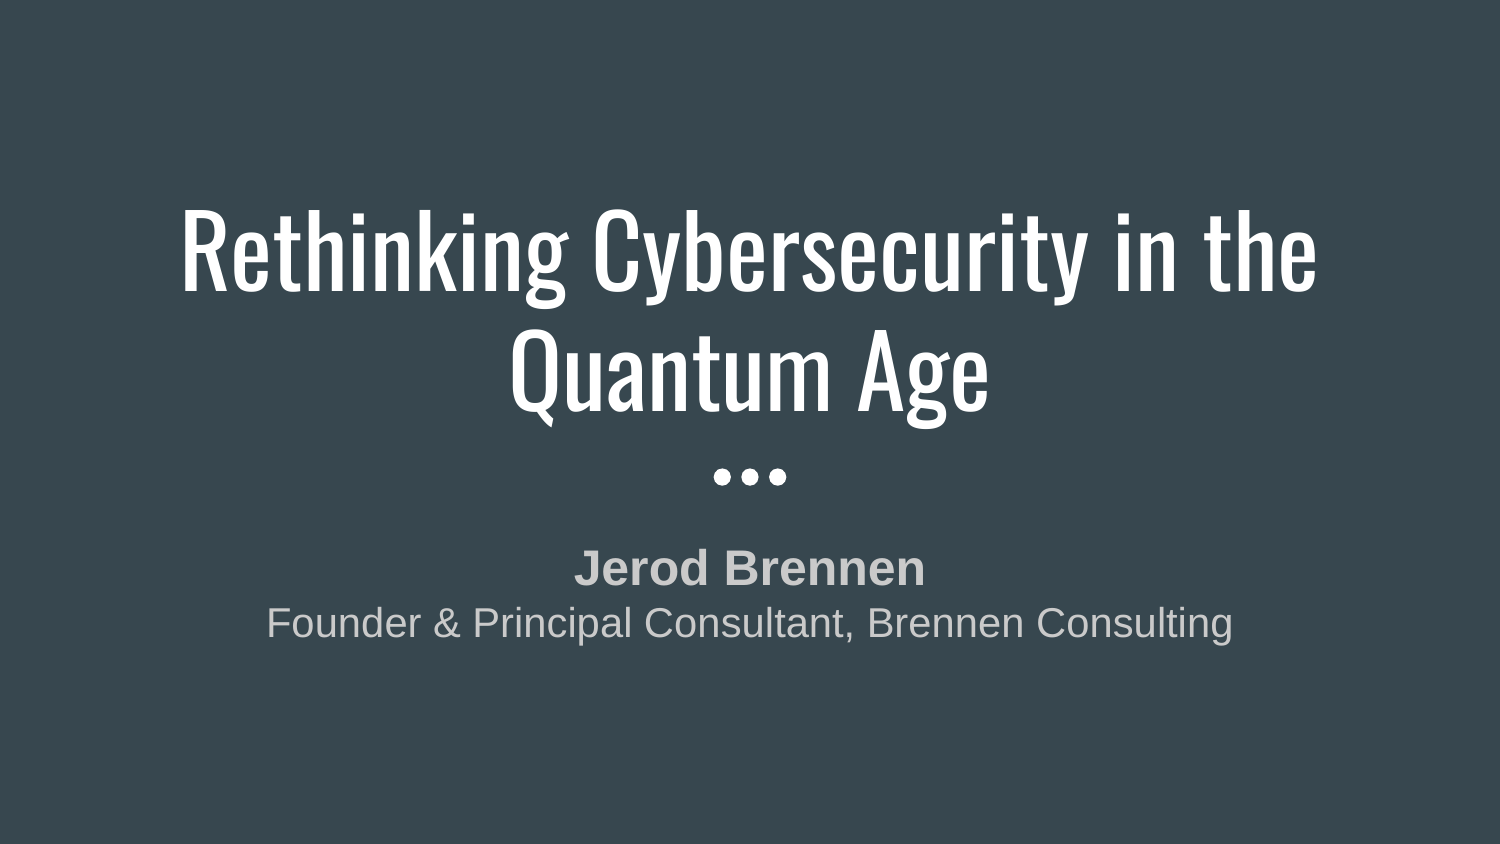

# Rethinking Cybersecurity in the Quantum Age
Jerod Brennen
Founder & Principal Consultant, Brennen Consulting